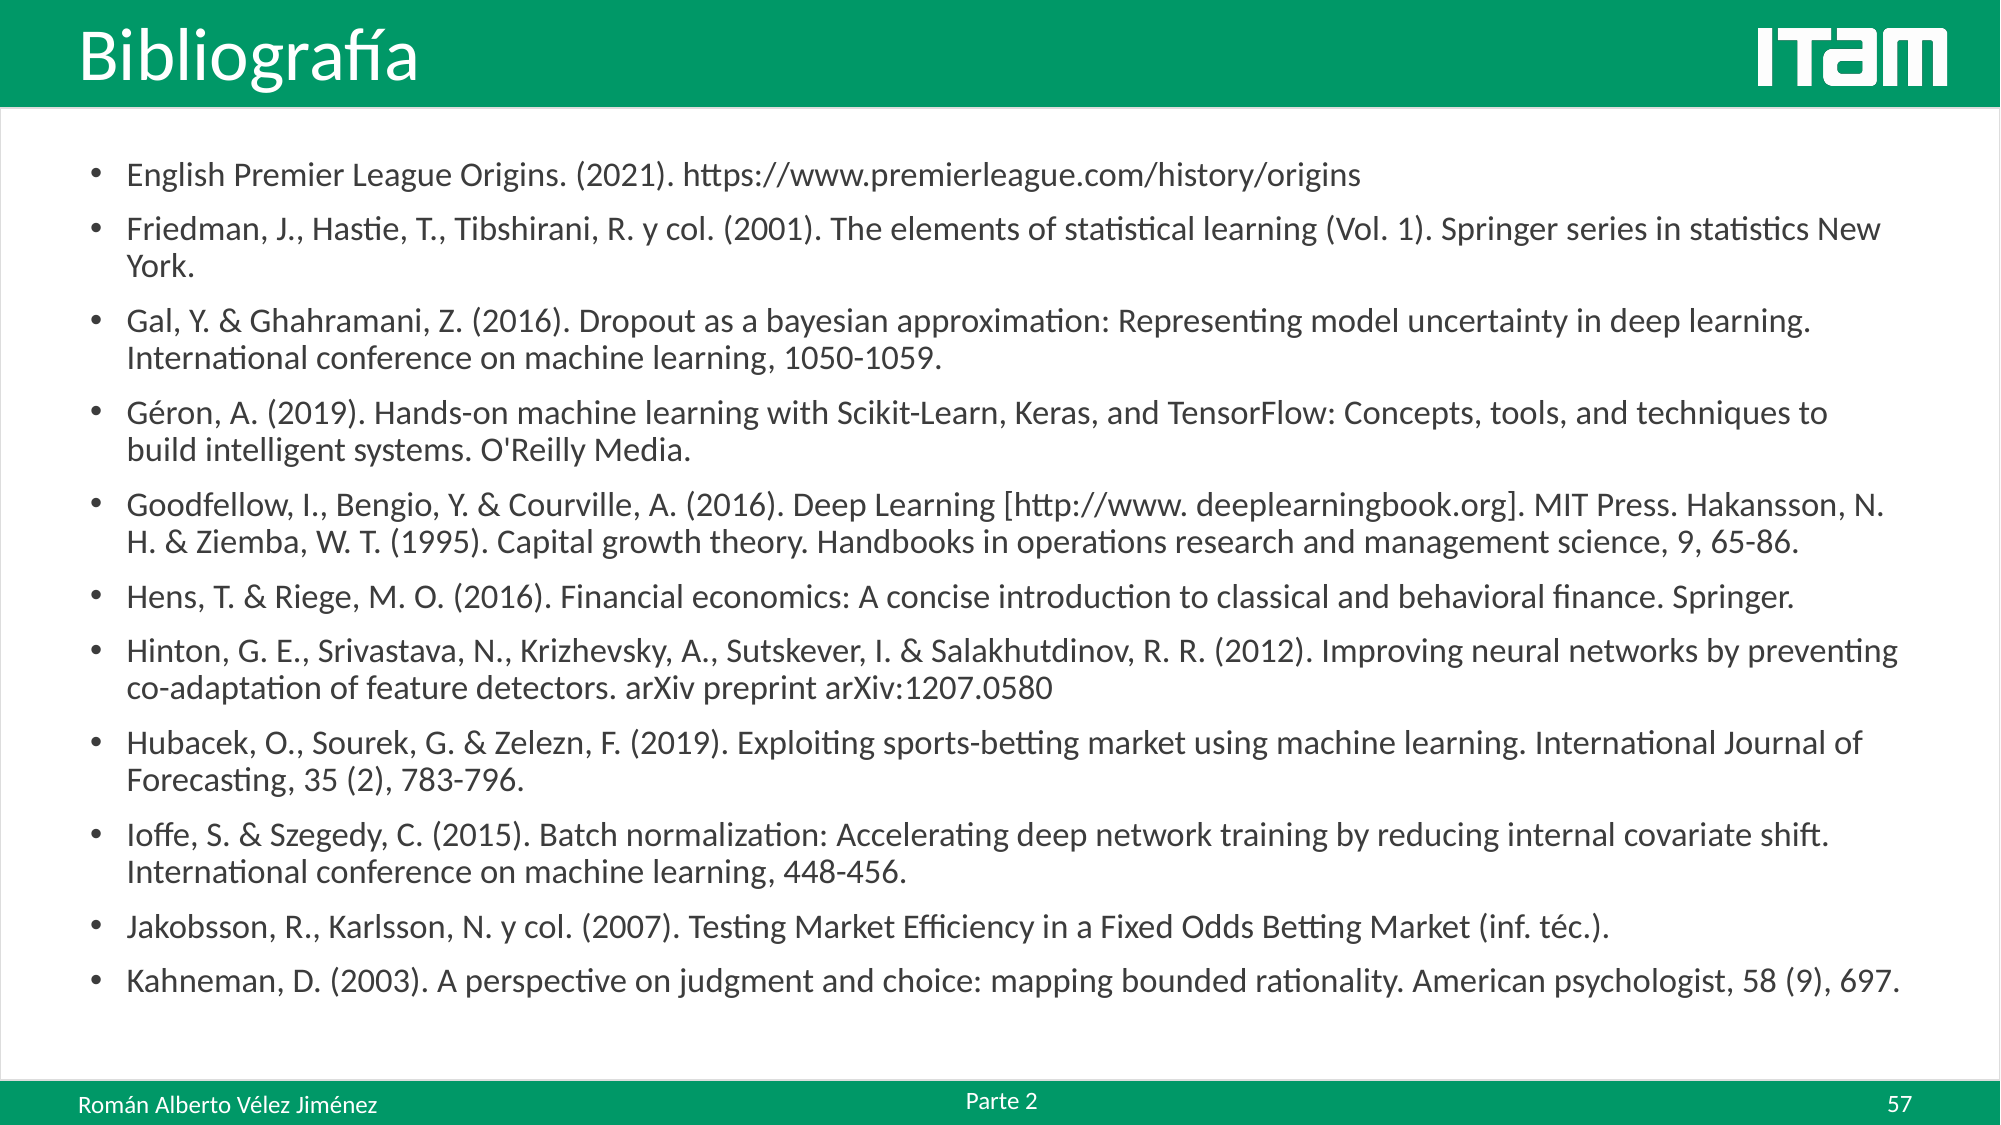

# Bibliografía
English Premier League Origins. (2021). https://www.premierleague.com/history/origins
Friedman, J., Hastie, T., Tibshirani, R. y col. (2001). The elements of statistical learning (Vol. 1). Springer series in statistics New York.
Gal, Y. & Ghahramani, Z. (2016). Dropout as a bayesian approximation: Representing model uncertainty in deep learning. International conference on machine learning, 1050-1059.
Géron, A. (2019). Hands-on machine learning with Scikit-Learn, Keras, and TensorFlow: Concepts, tools, and techniques to build intelligent systems. O'Reilly Media.
Goodfellow, I., Bengio, Y. & Courville, A. (2016). Deep Learning [http://www. deeplearningbook.org]. MIT Press. Hakansson, N. H. & Ziemba, W. T. (1995). Capital growth theory. Handbooks in operations research and management science, 9, 65-86.
Hens, T. & Riege, M. O. (2016). Financial economics: A concise introduction to classical and behavioral finance. Springer.
Hinton, G. E., Srivastava, N., Krizhevsky, A., Sutskever, I. & Salakhutdinov, R. R. (2012). Improving neural networks by preventing co-adaptation of feature detectors. arXiv preprint arXiv:1207.0580
Hubacek, O., Sourek, G. & Zelezn, F. (2019). Exploiting sports-betting market using machine learning. International Journal of Forecasting, 35 (2), 783-796.
Ioffe, S. & Szegedy, C. (2015). Batch normalization: Accelerating deep network training by reducing internal covariate shift. International conference on machine learning, 448-456.
Jakobsson, R., Karlsson, N. y col. (2007). Testing Market Efficiency in a Fixed Odds Betting Market (inf. téc.).
Kahneman, D. (2003). A perspective on judgment and choice: mapping bounded rationality. American psychologist, 58 (9), 697.
Parte 2
57